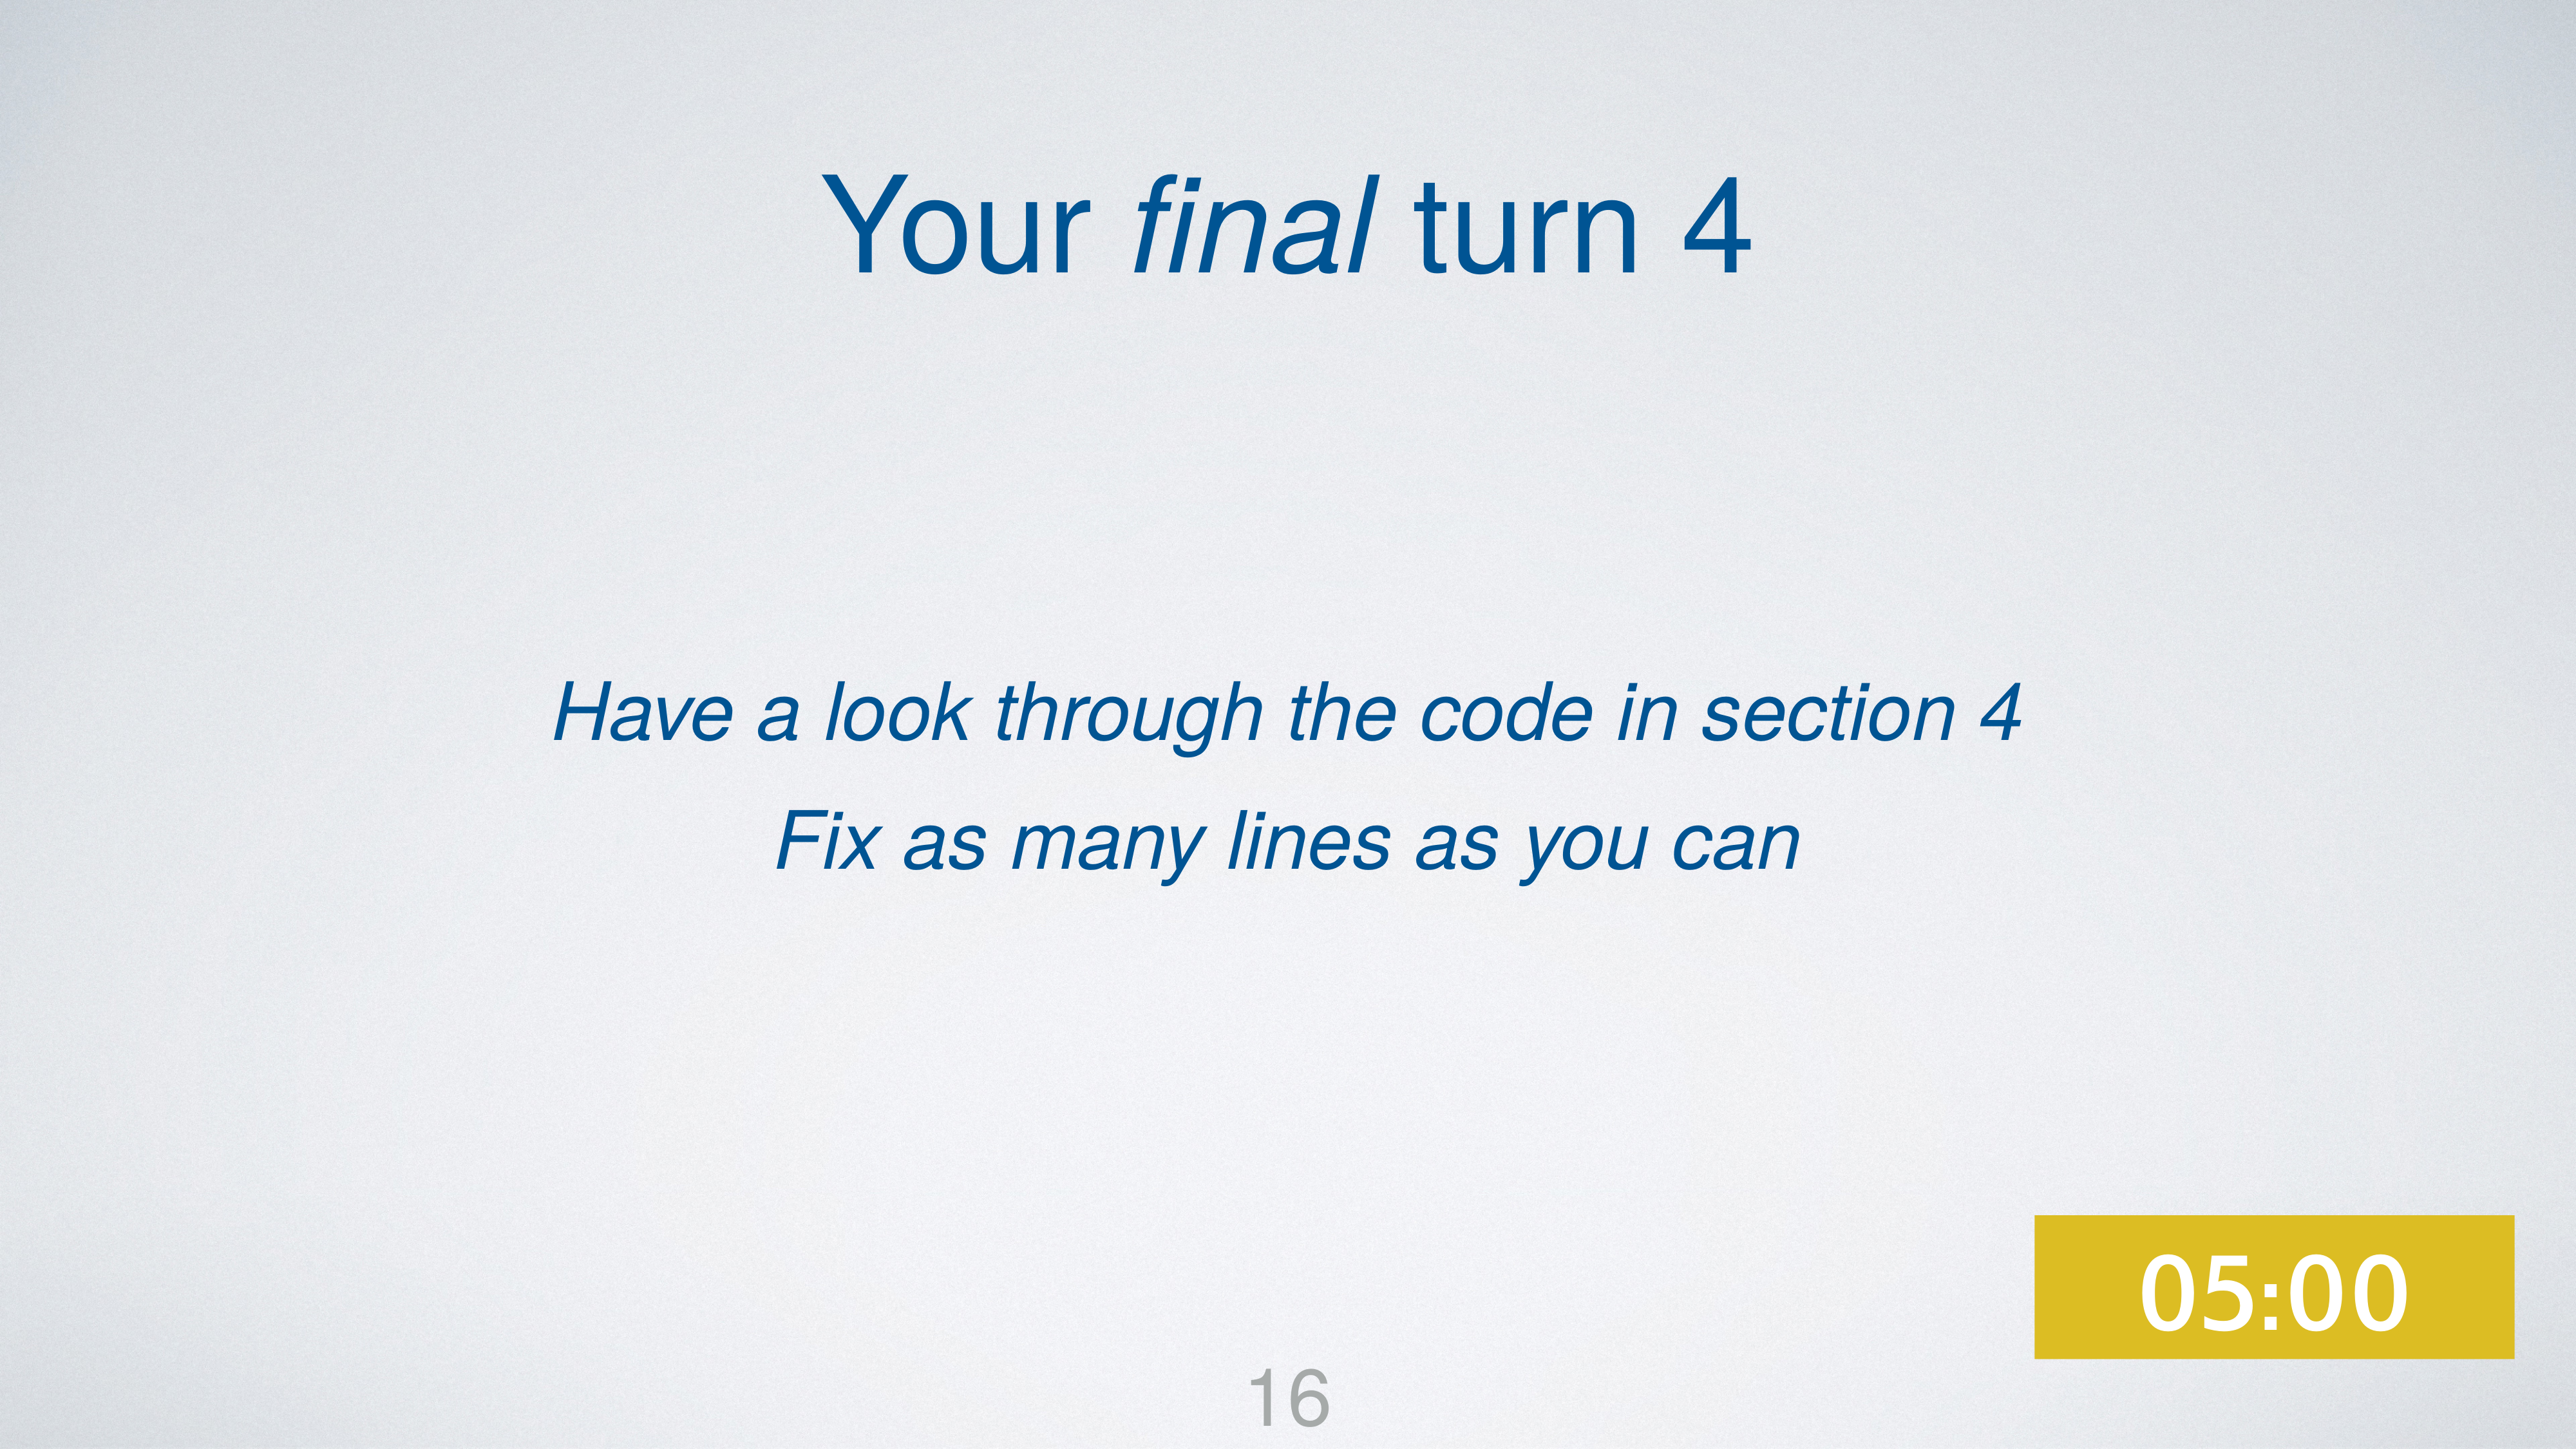

Your final turn 4
Have a look through the code in section 4
Fix as many lines as you can
05:00
16